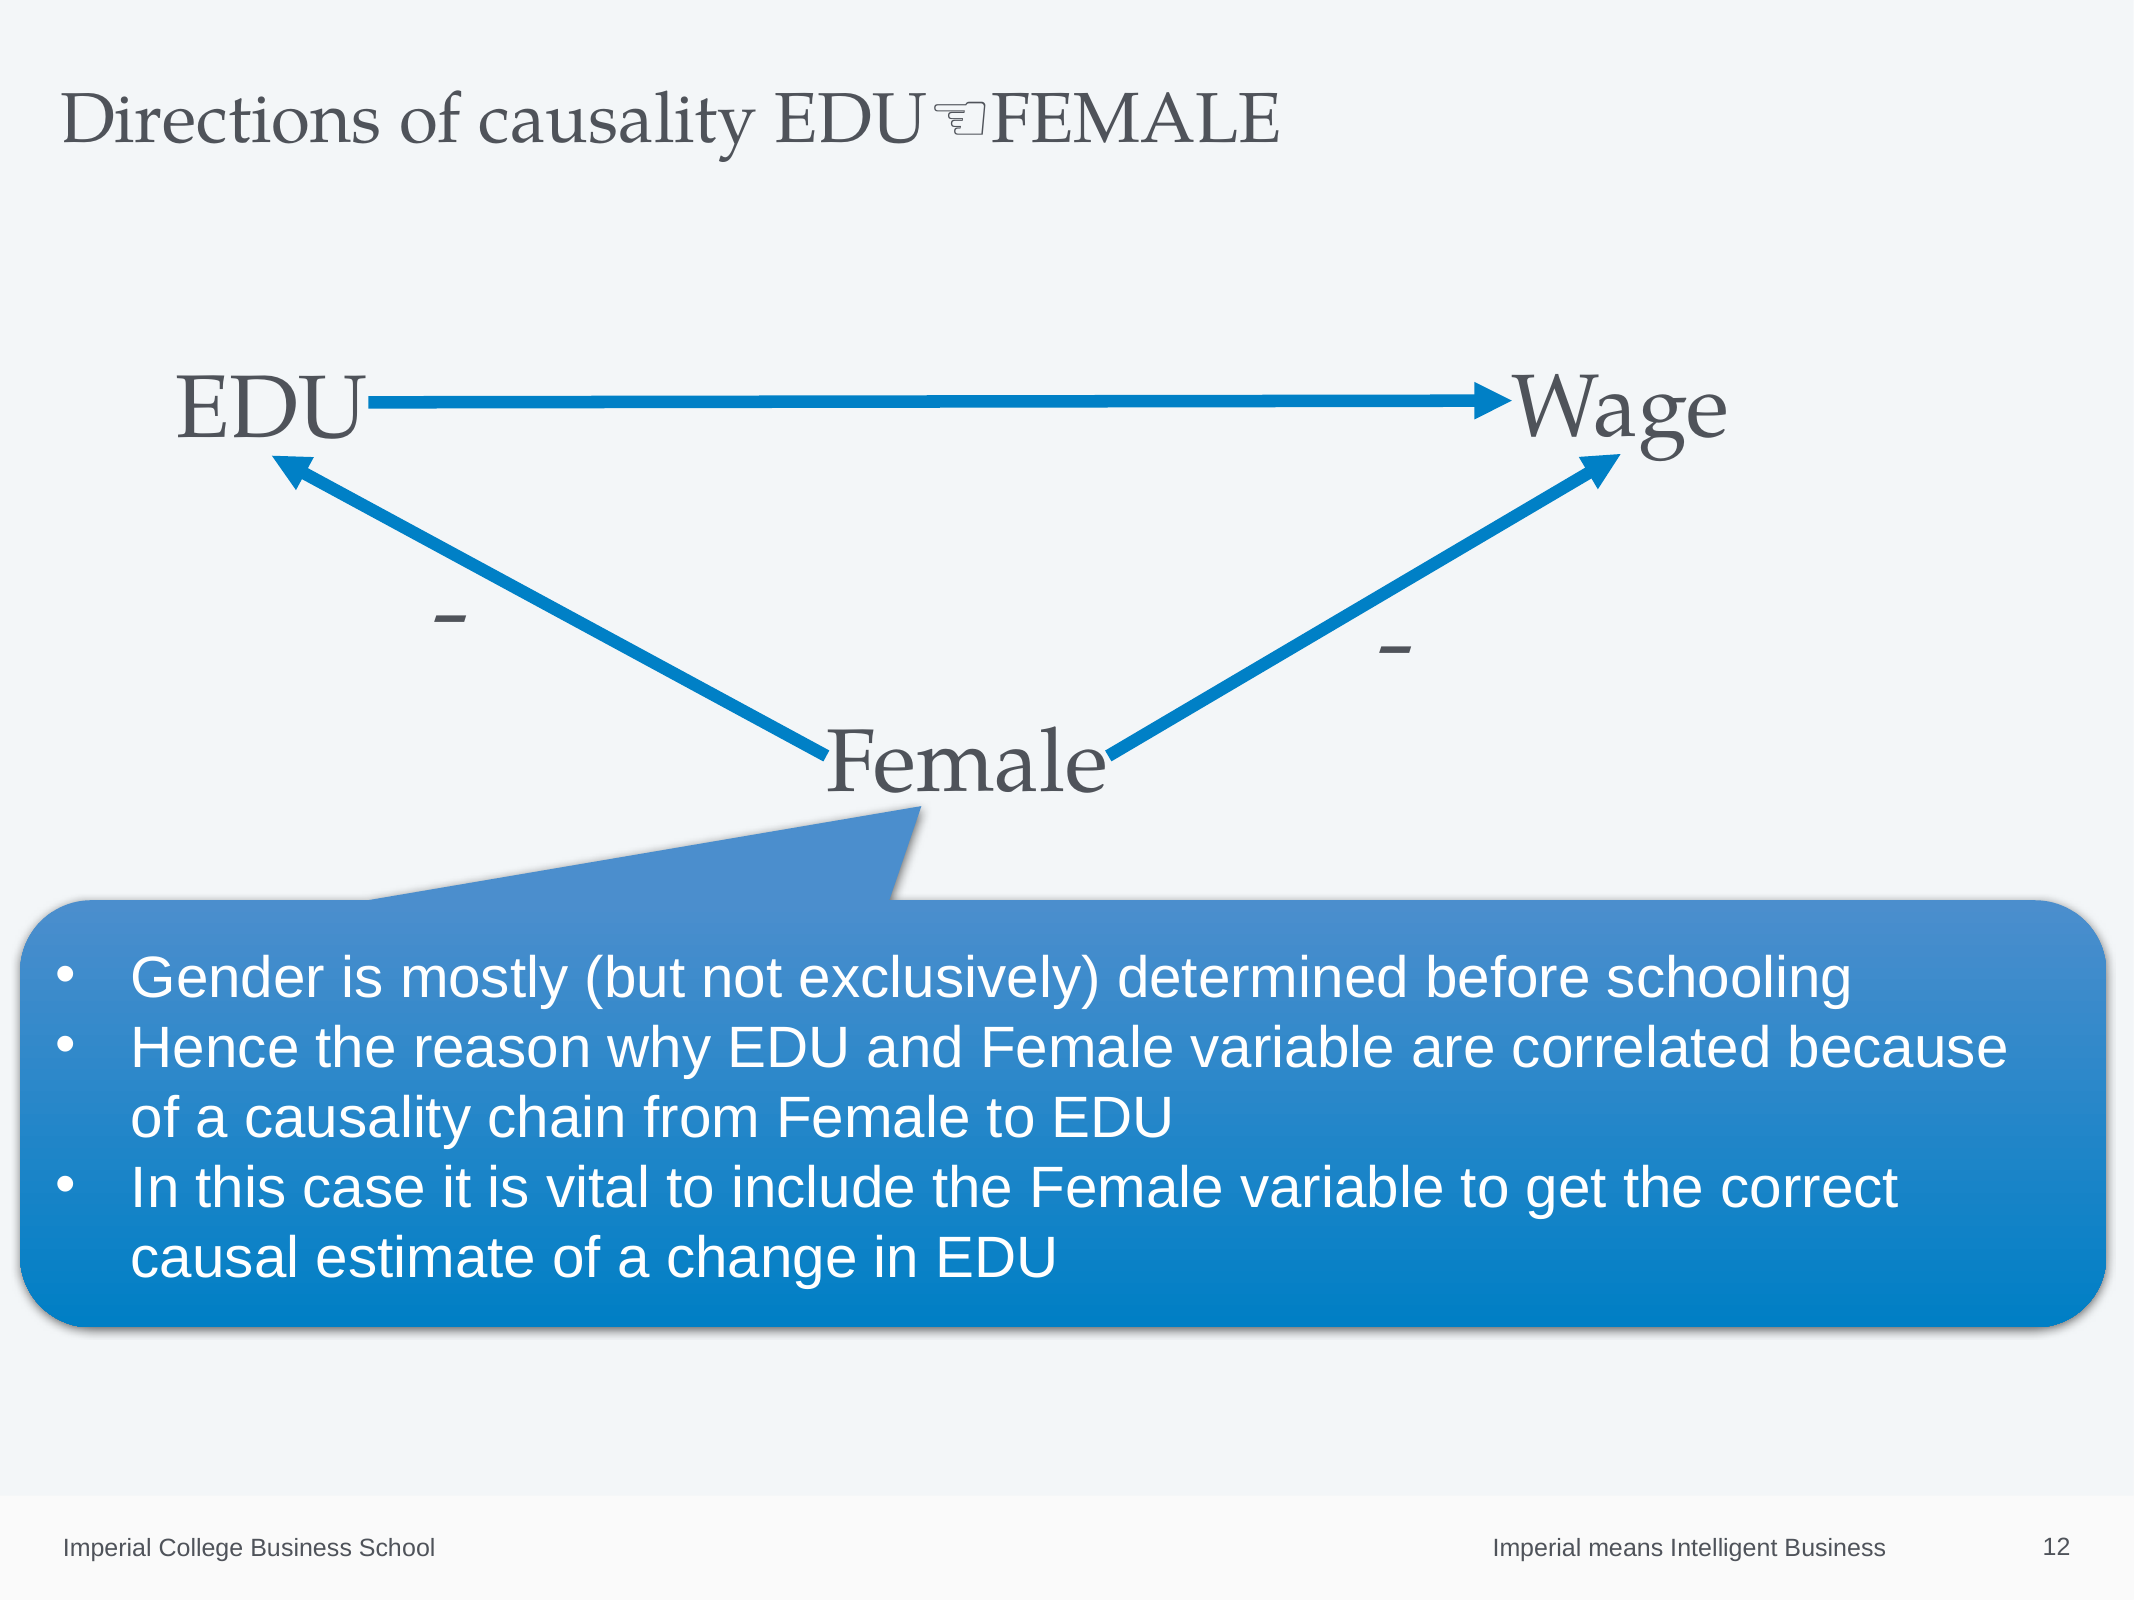

# Directions of causality EDU☜FEMALE
Wage
EDU
-
-
Female
Gender is mostly (but not exclusively) determined before schooling
Hence the reason why EDU and Female variable are correlated because of a causality chain from Female to EDU
In this case it is vital to include the Female variable to get the correct causal estimate of a change in EDU